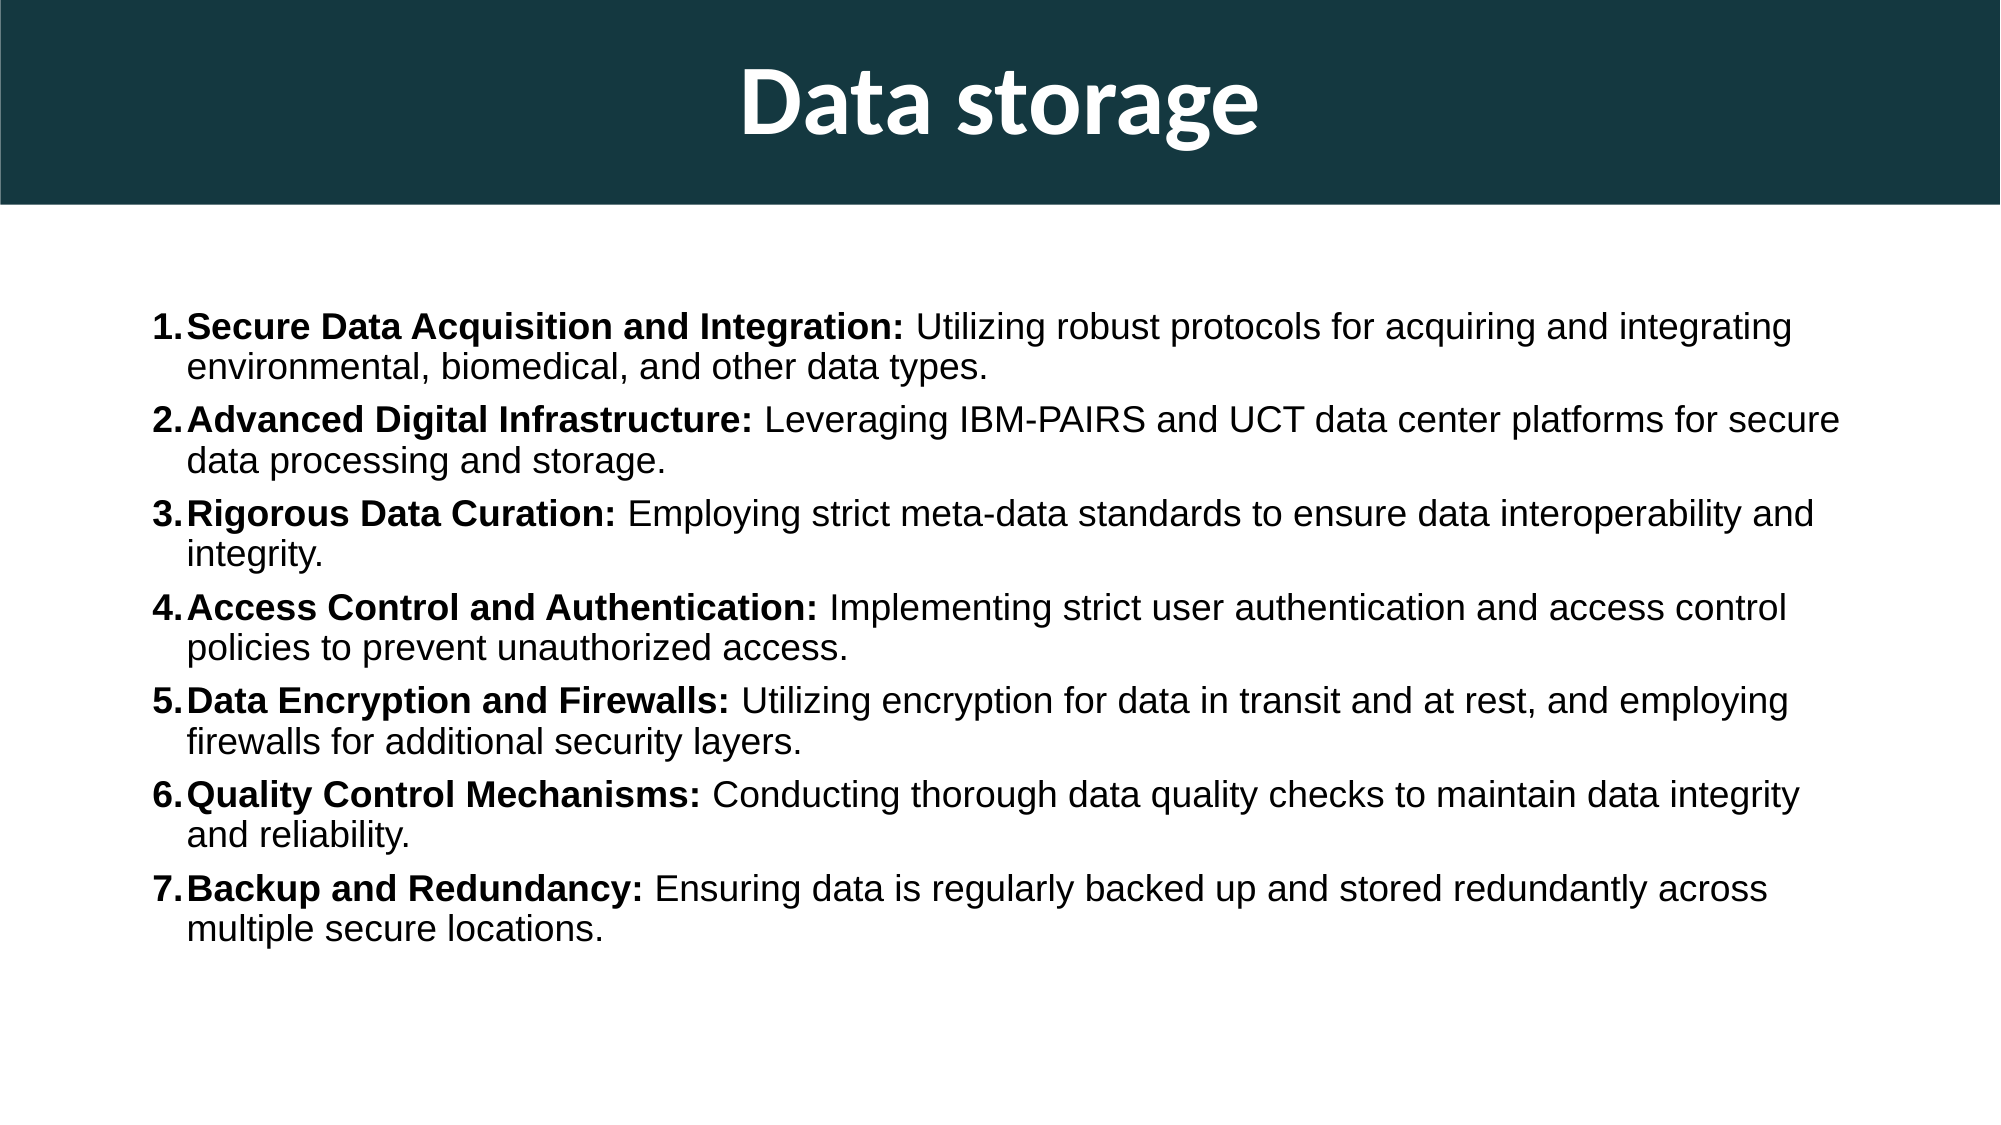

Data storage
Secure Data Acquisition and Integration: Utilizing robust protocols for acquiring and integrating environmental, biomedical, and other data types.
Advanced Digital Infrastructure: Leveraging IBM-PAIRS and UCT data center platforms for secure data processing and storage.
Rigorous Data Curation: Employing strict meta-data standards to ensure data interoperability and integrity.
Access Control and Authentication: Implementing strict user authentication and access control policies to prevent unauthorized access.
Data Encryption and Firewalls: Utilizing encryption for data in transit and at rest, and employing firewalls for additional security layers.
Quality Control Mechanisms: Conducting thorough data quality checks to maintain data integrity and reliability.
Backup and Redundancy: Ensuring data is regularly backed up and stored redundantly across multiple secure locations.